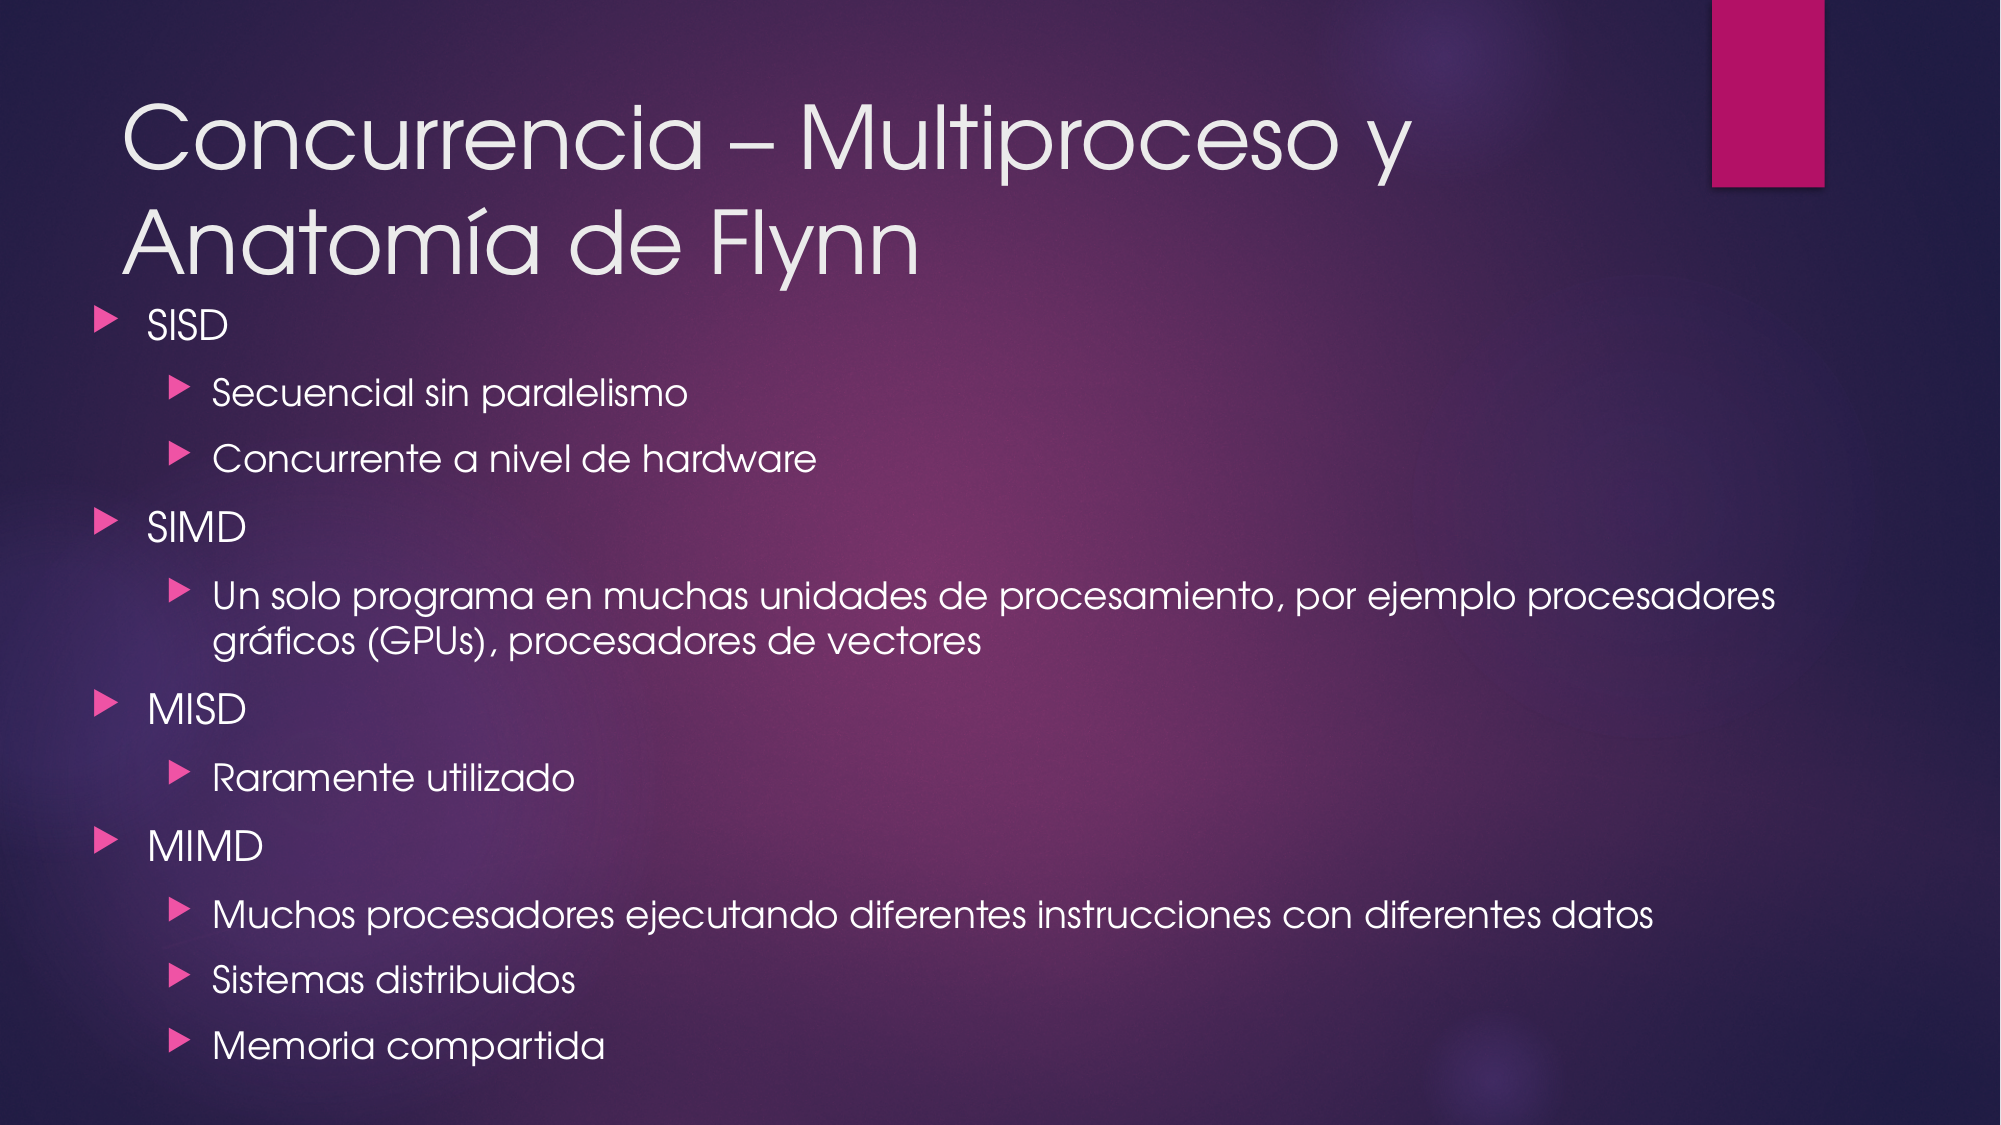

# Concurrencia – Multiproceso y Anatomía de Flynn
SISD
Secuencial sin paralelismo
Concurrente a nivel de hardware
SIMD
Un solo programa en muchas unidades de procesamiento, por ejemplo procesadores gráficos (GPUs), procesadores de vectores
MISD
Raramente utilizado
MIMD
Muchos procesadores ejecutando diferentes instrucciones con diferentes datos
Sistemas distribuidos
Memoria compartida